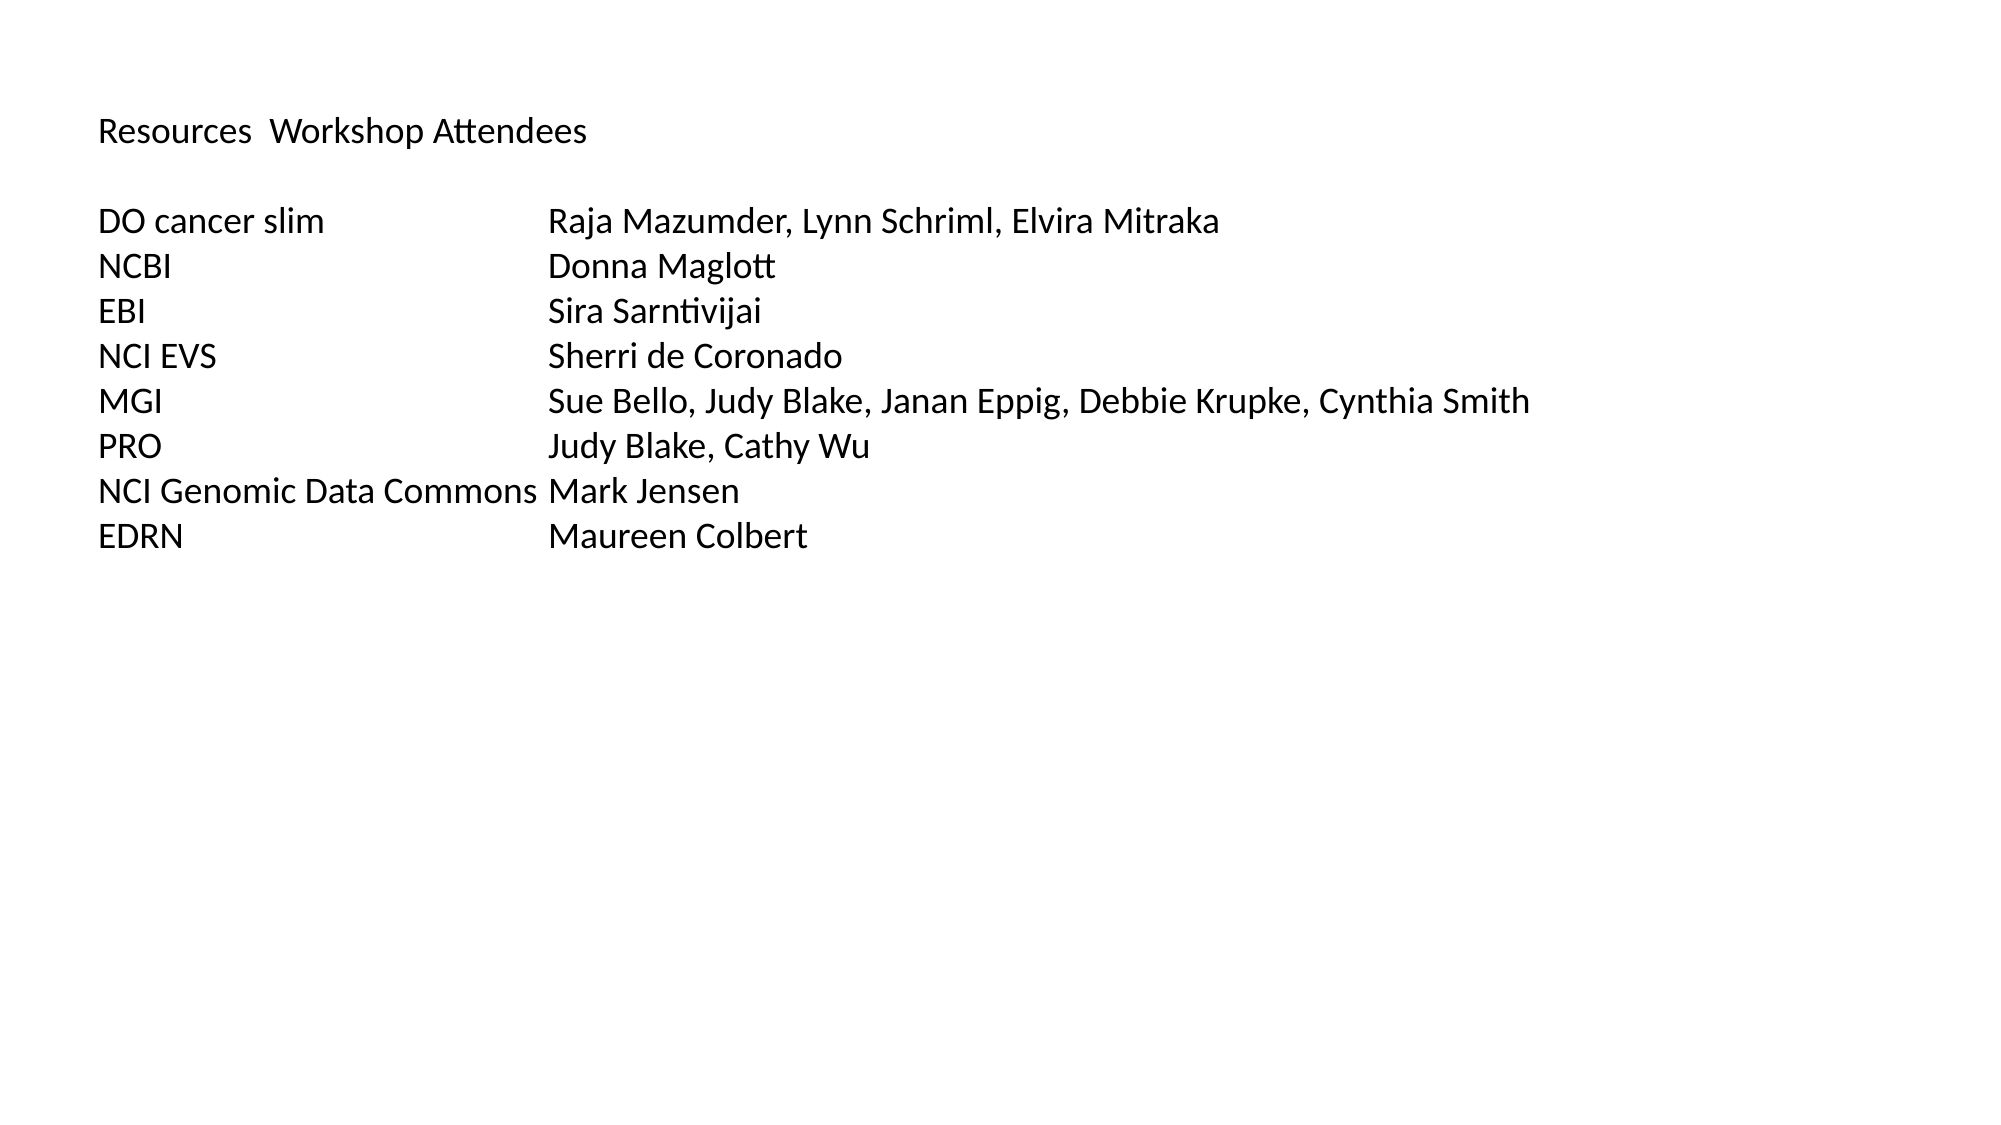

Resources  Workshop Attendees

DO cancer slim   		Raja Mazumder, Lynn Schriml, Elvira Mitraka
NCBI     	      		Donna Maglott
EBI        	      		Sira Sarntivijai
NCI EVS	      		Sherri de Coronado
MGI	      		Sue Bello, Judy Blake, Janan Eppig, Debbie Krupke, Cynthia Smith
PRO                		Judy Blake, Cathy Wu
NCI Genomic Data Commons	Mark Jensen
EDRN			Maureen Colbert